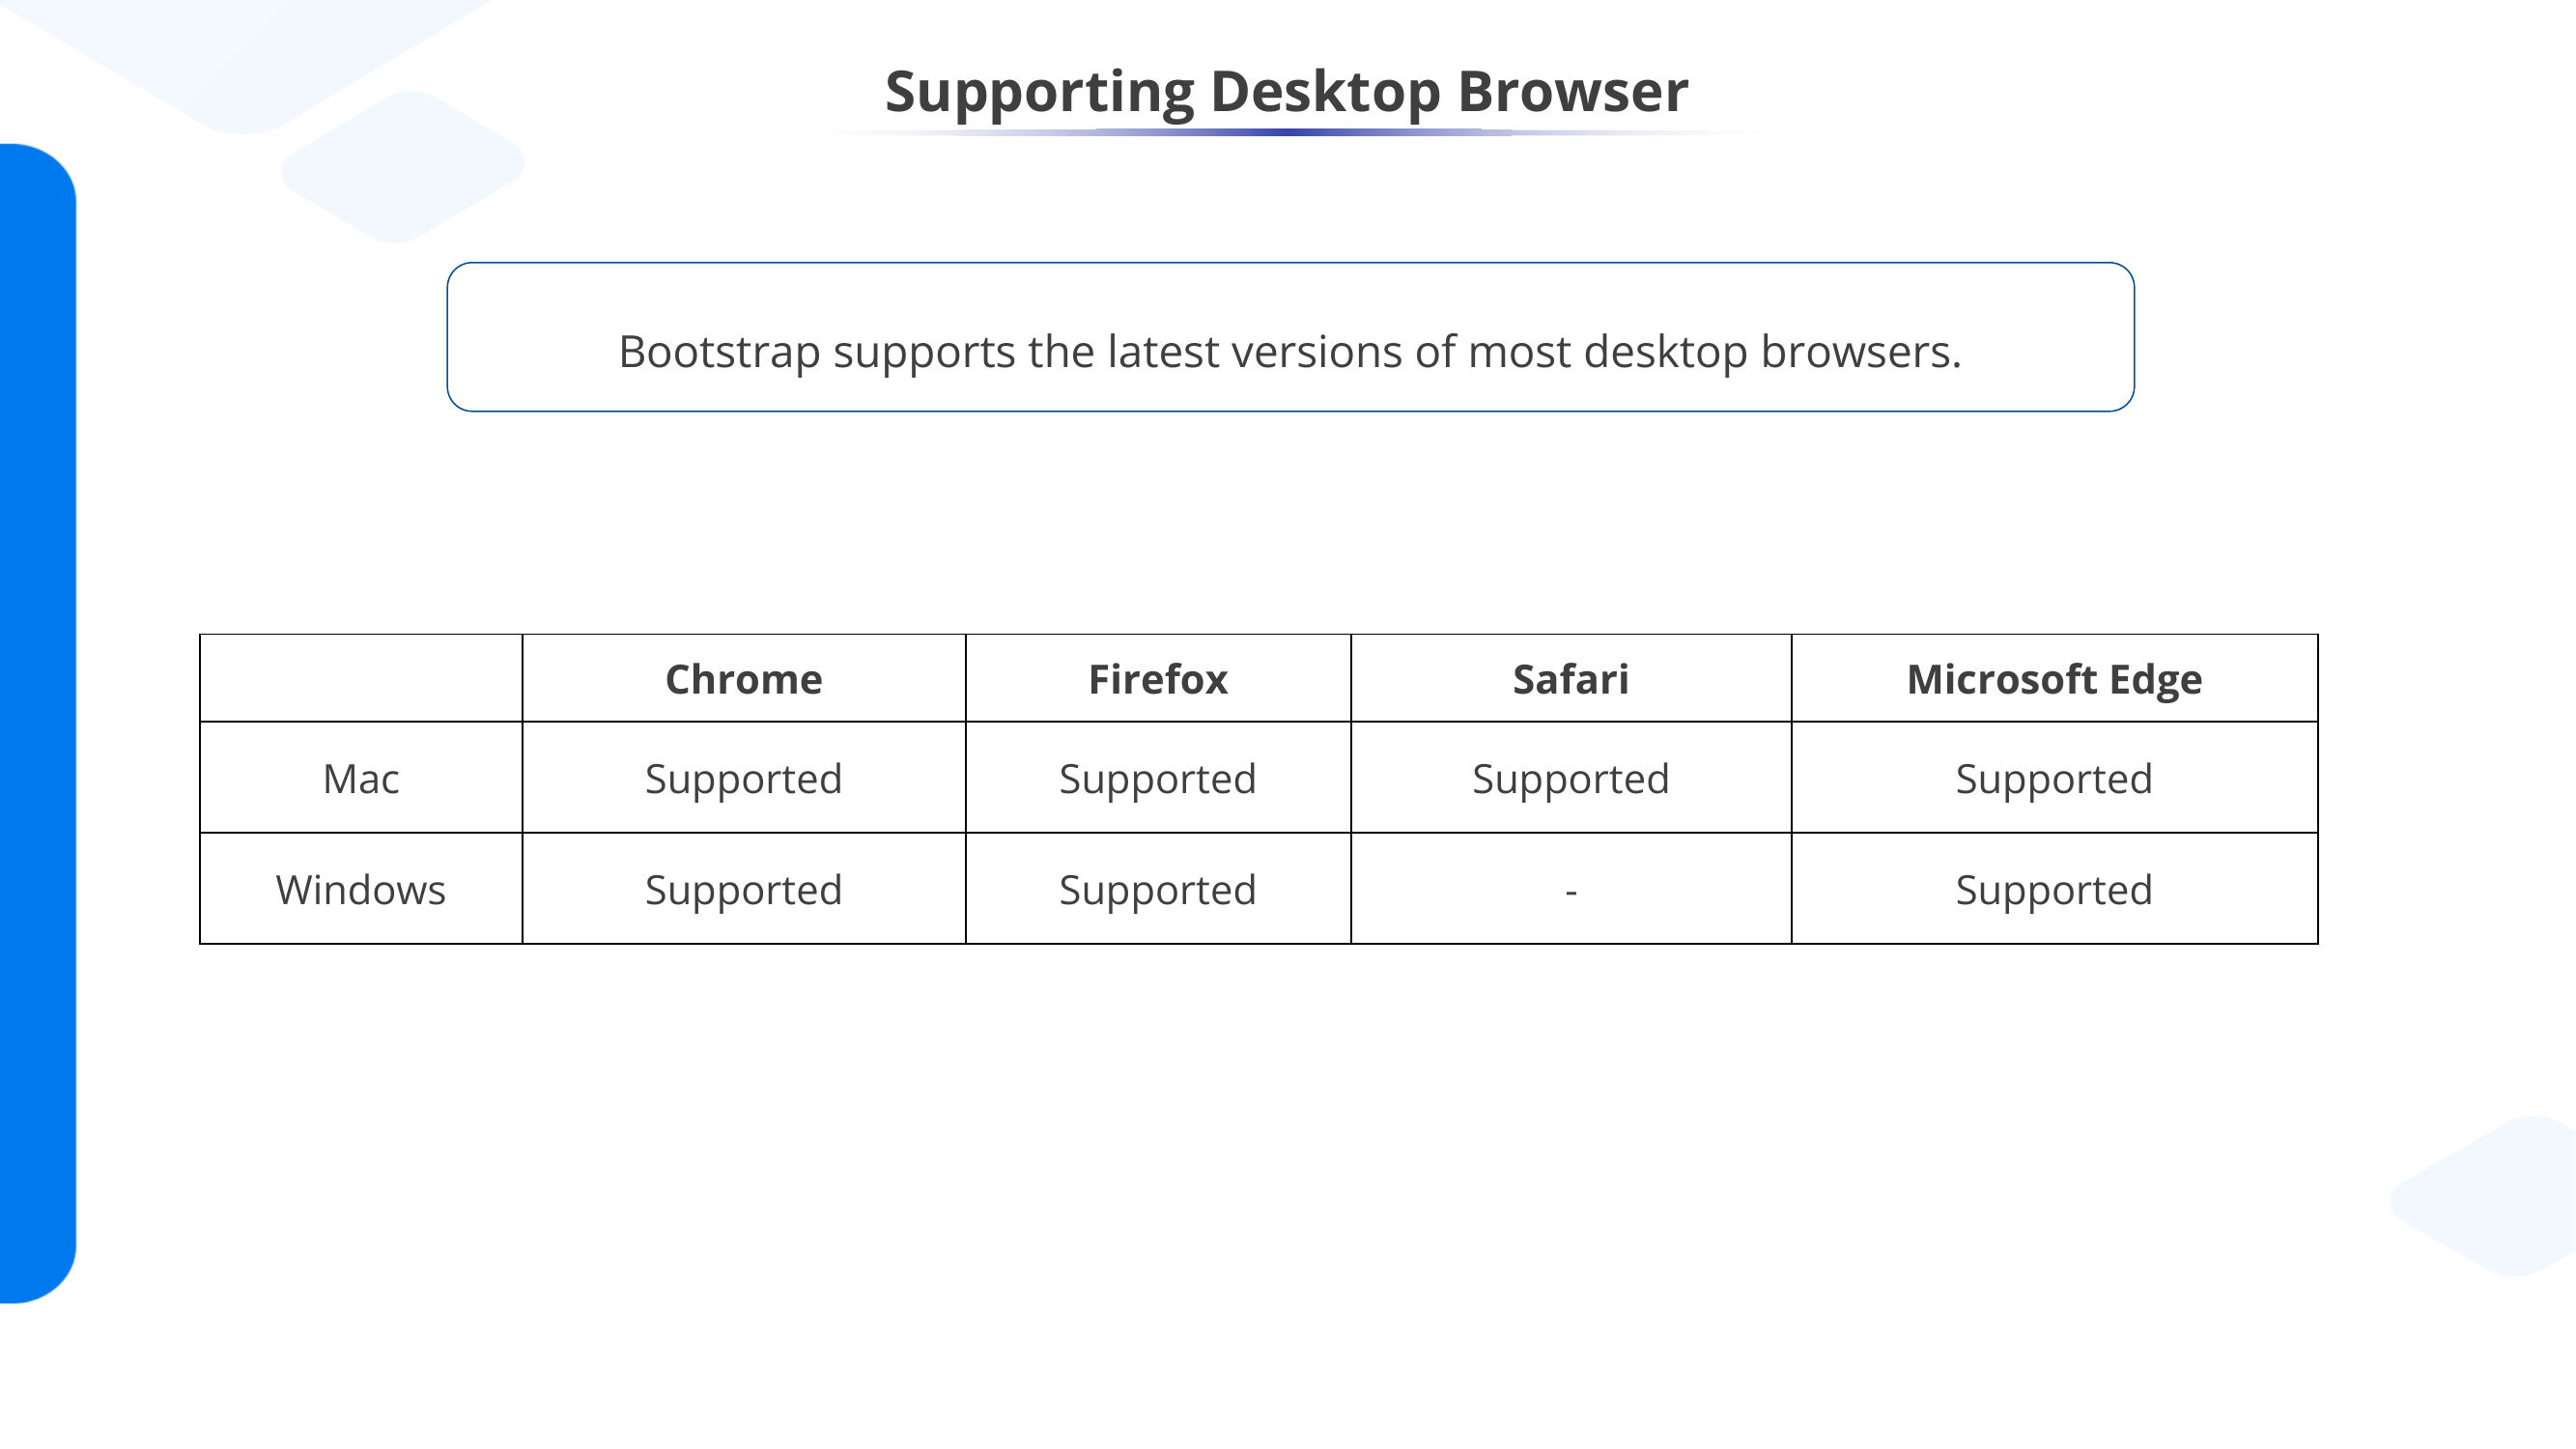

# Supporting Desktop Browser

Bootstrap supports the latest versions of most desktop browsers.
|  | Chrome | Firefox | Safari | Microsoft Edge |
| --- | --- | --- | --- | --- |
| Mac | Supported | Supported | Supported | Supported |
| Windows | Supported | Supported | - | Supported |